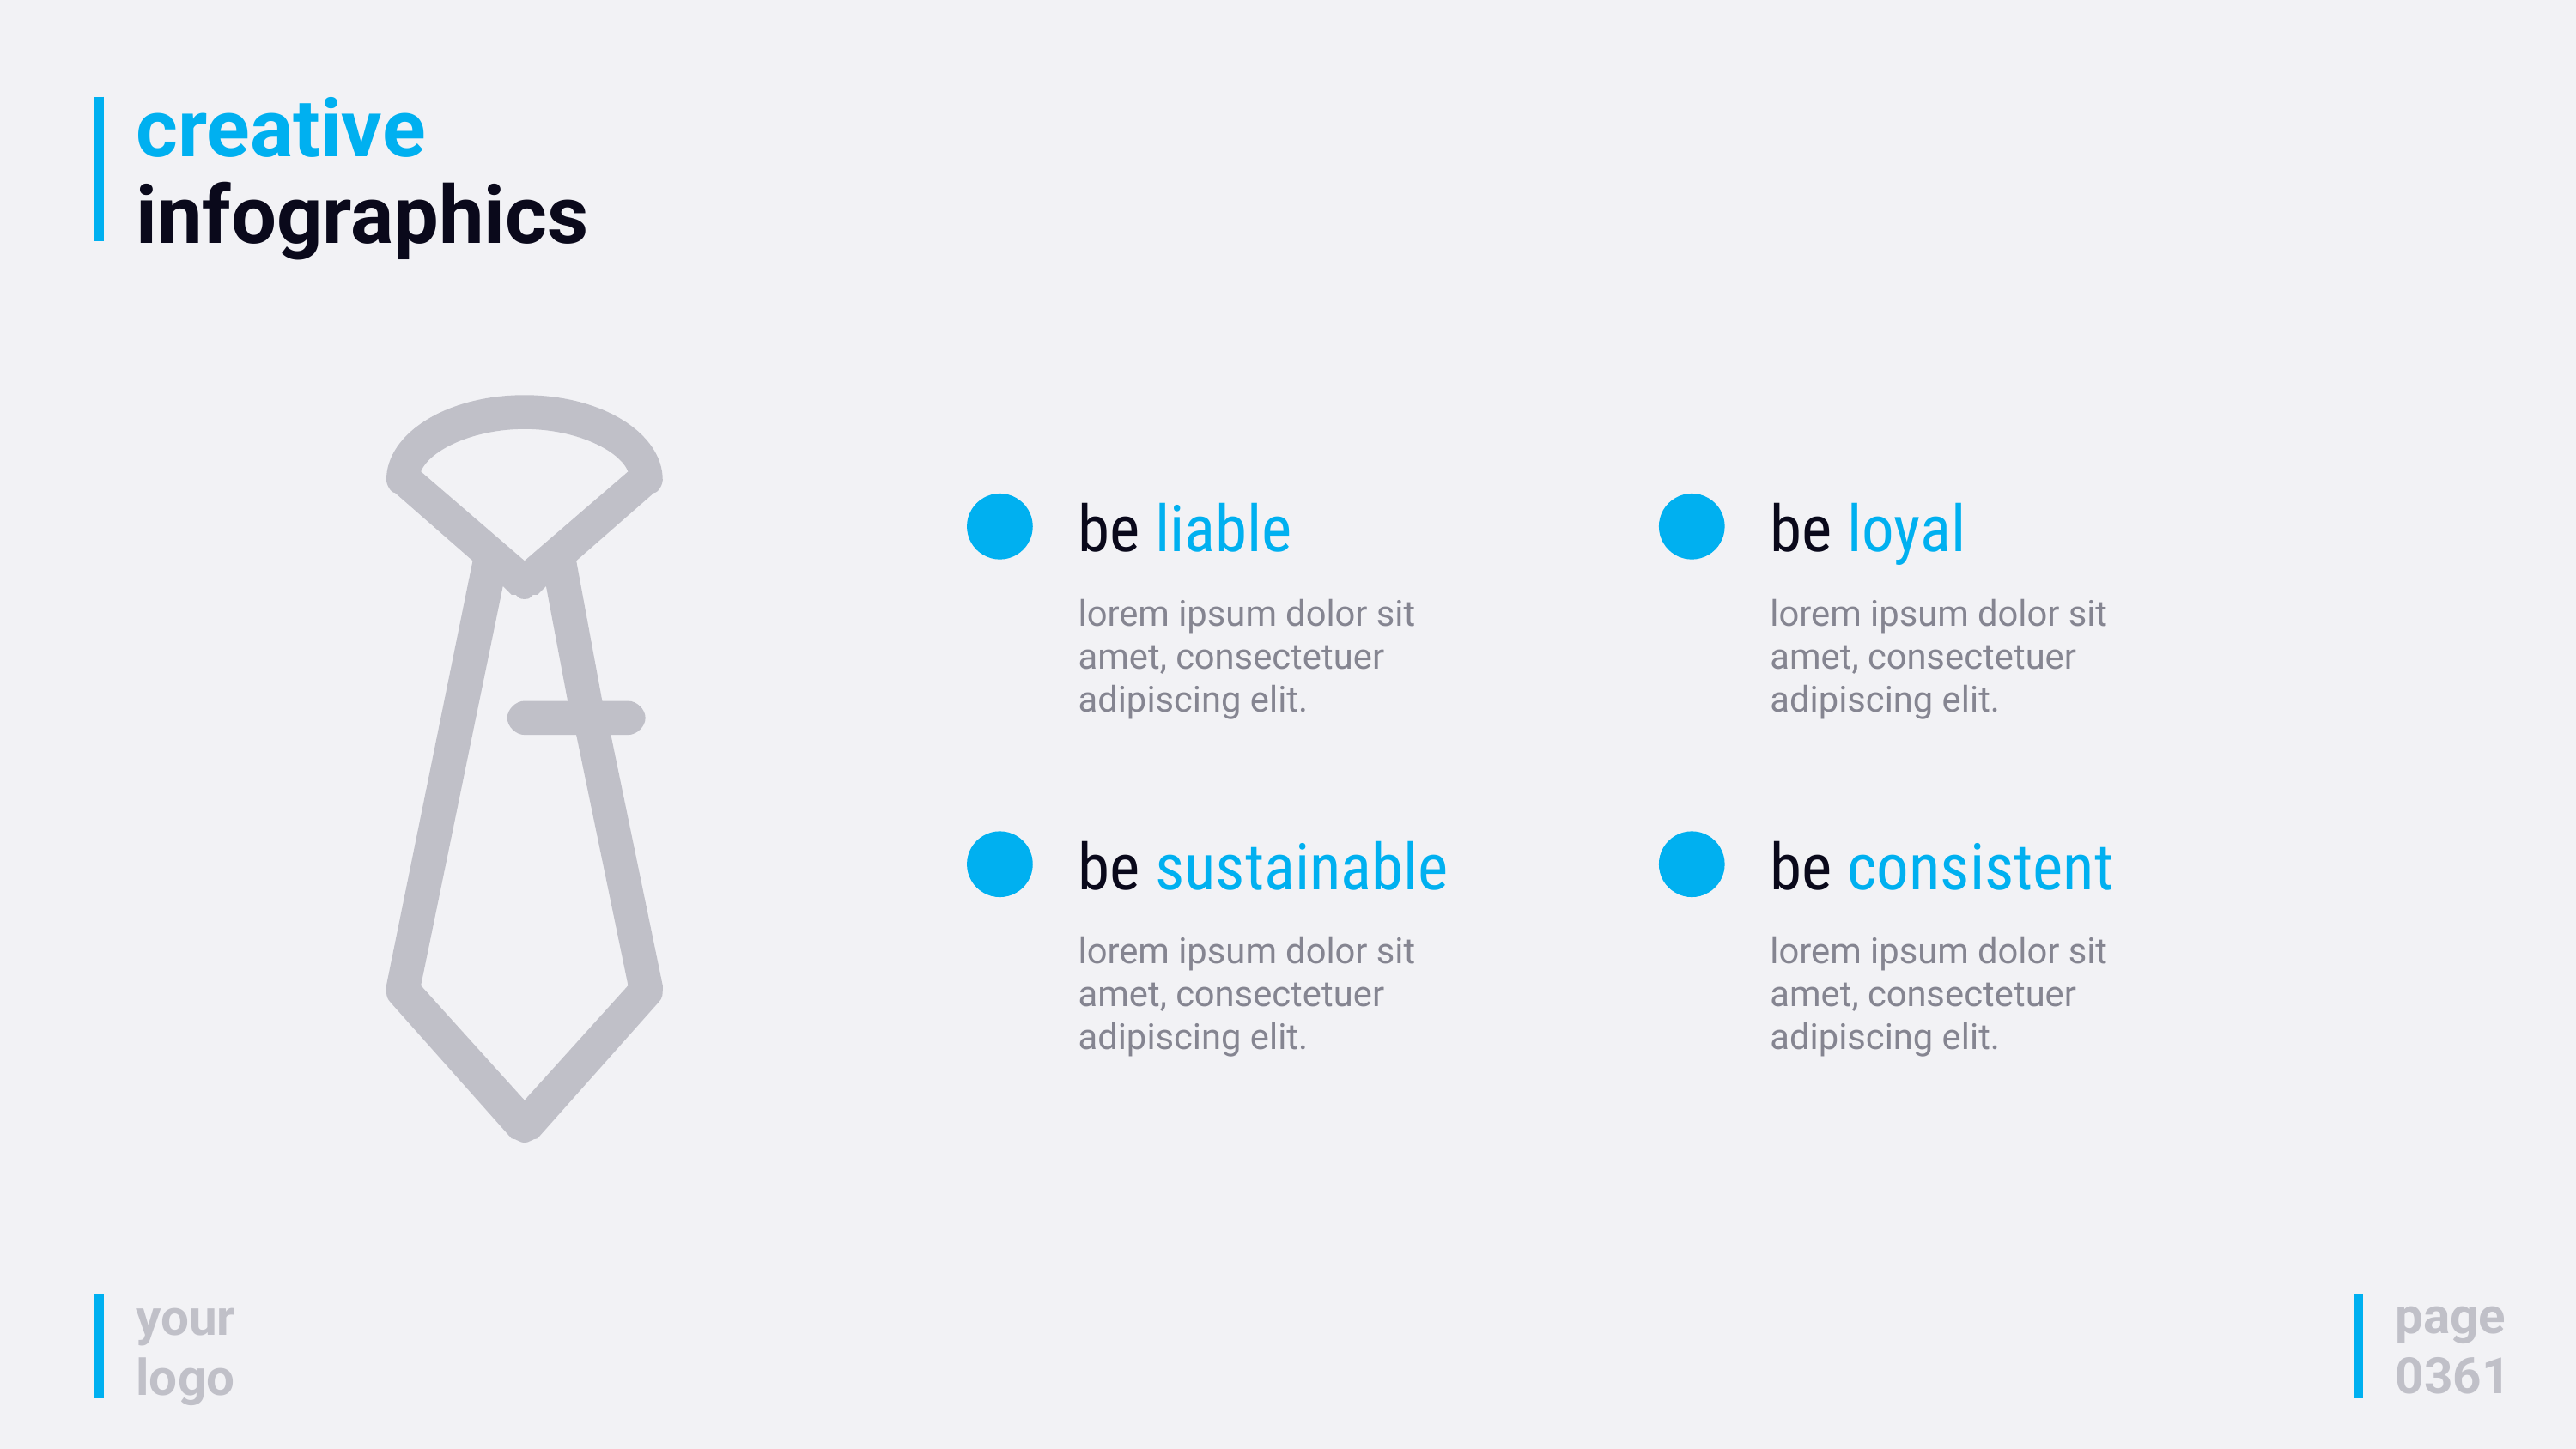

# creative infographics

be liable

lorem ipsum dolor sit amet, consectetuer adipiscing elit.
be loyal

lorem ipsum dolor sit amet, consectetuer adipiscing elit.
be sustainable

lorem ipsum dolor sit amet, consectetuer adipiscing elit.
be consistent

lorem ipsum dolor sit amet, consectetuer adipiscing elit.
page
0361